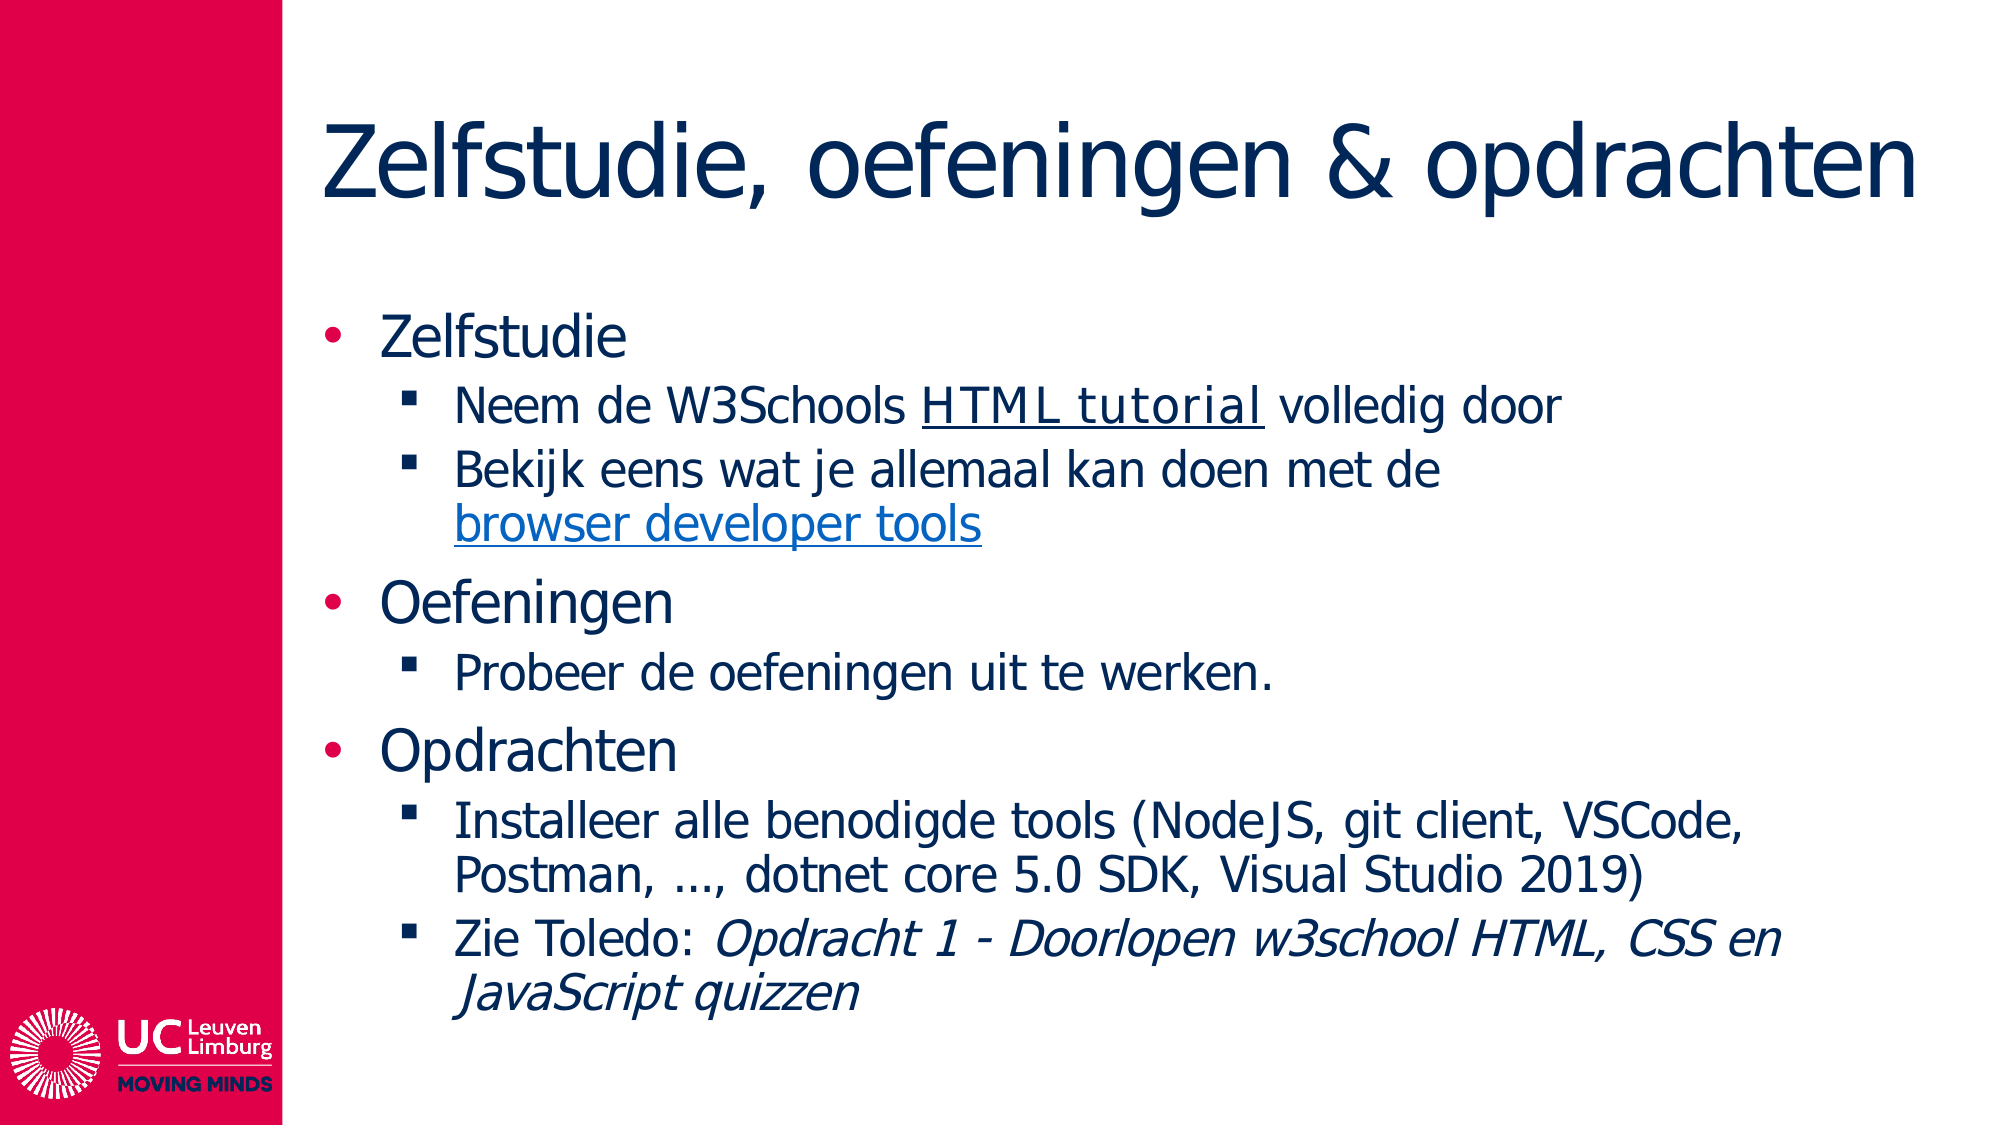

# Zelfstudie, oefeningen & opdrachten
Zelfstudie
Neem de W3Schools HTML tutorial volledig door
Bekijk eens wat je allemaal kan doen met de browser developer tools
Oefeningen
Probeer de oefeningen uit te werken.
Opdrachten
Installeer alle benodigde tools (NodeJS, git client, VSCode, Postman, …, dotnet core 5.0 SDK, Visual Studio 2019)
Zie Toledo: Opdracht 1 - Doorlopen w3school HTML, CSS en JavaScript quizzen